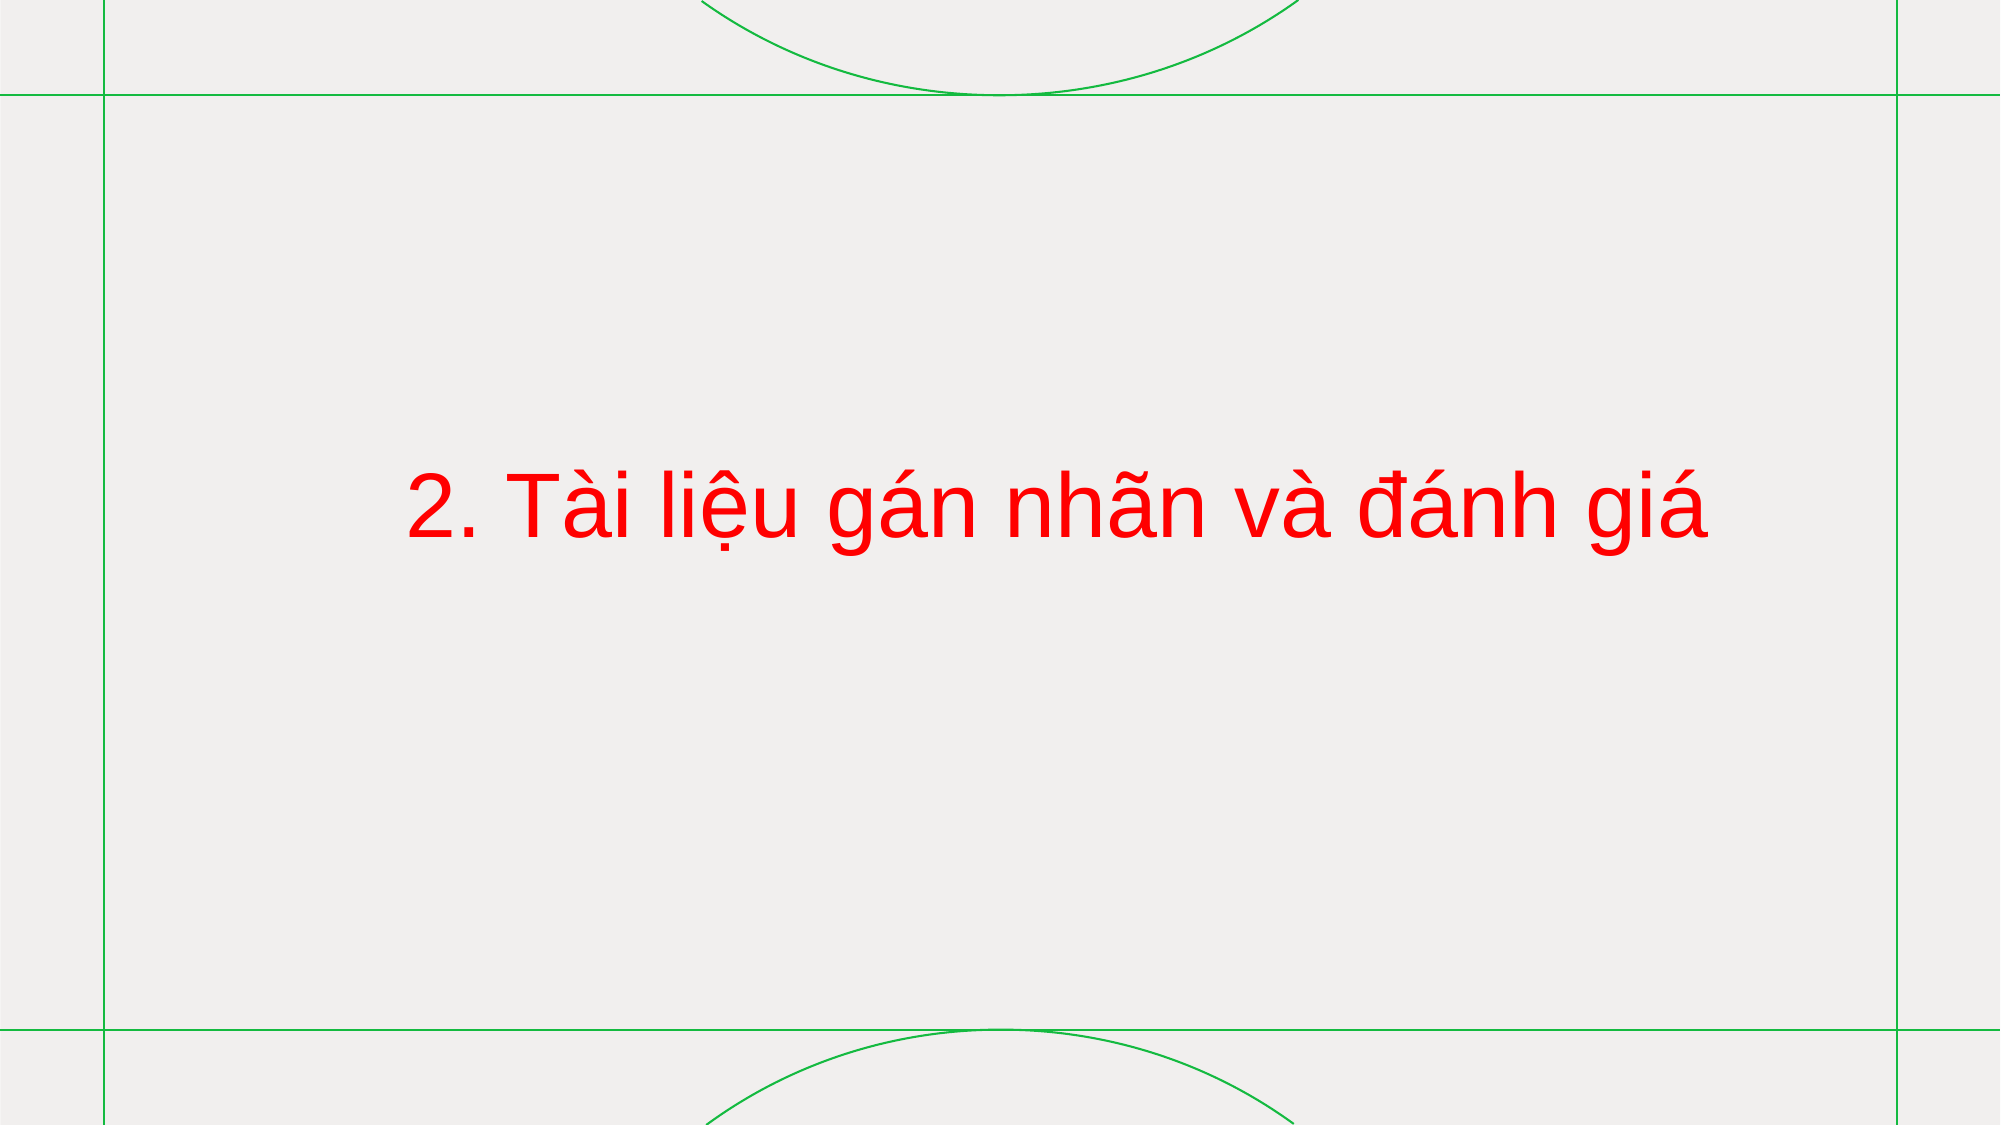

# 2. Tài liệu gán nhãn và đánh giá